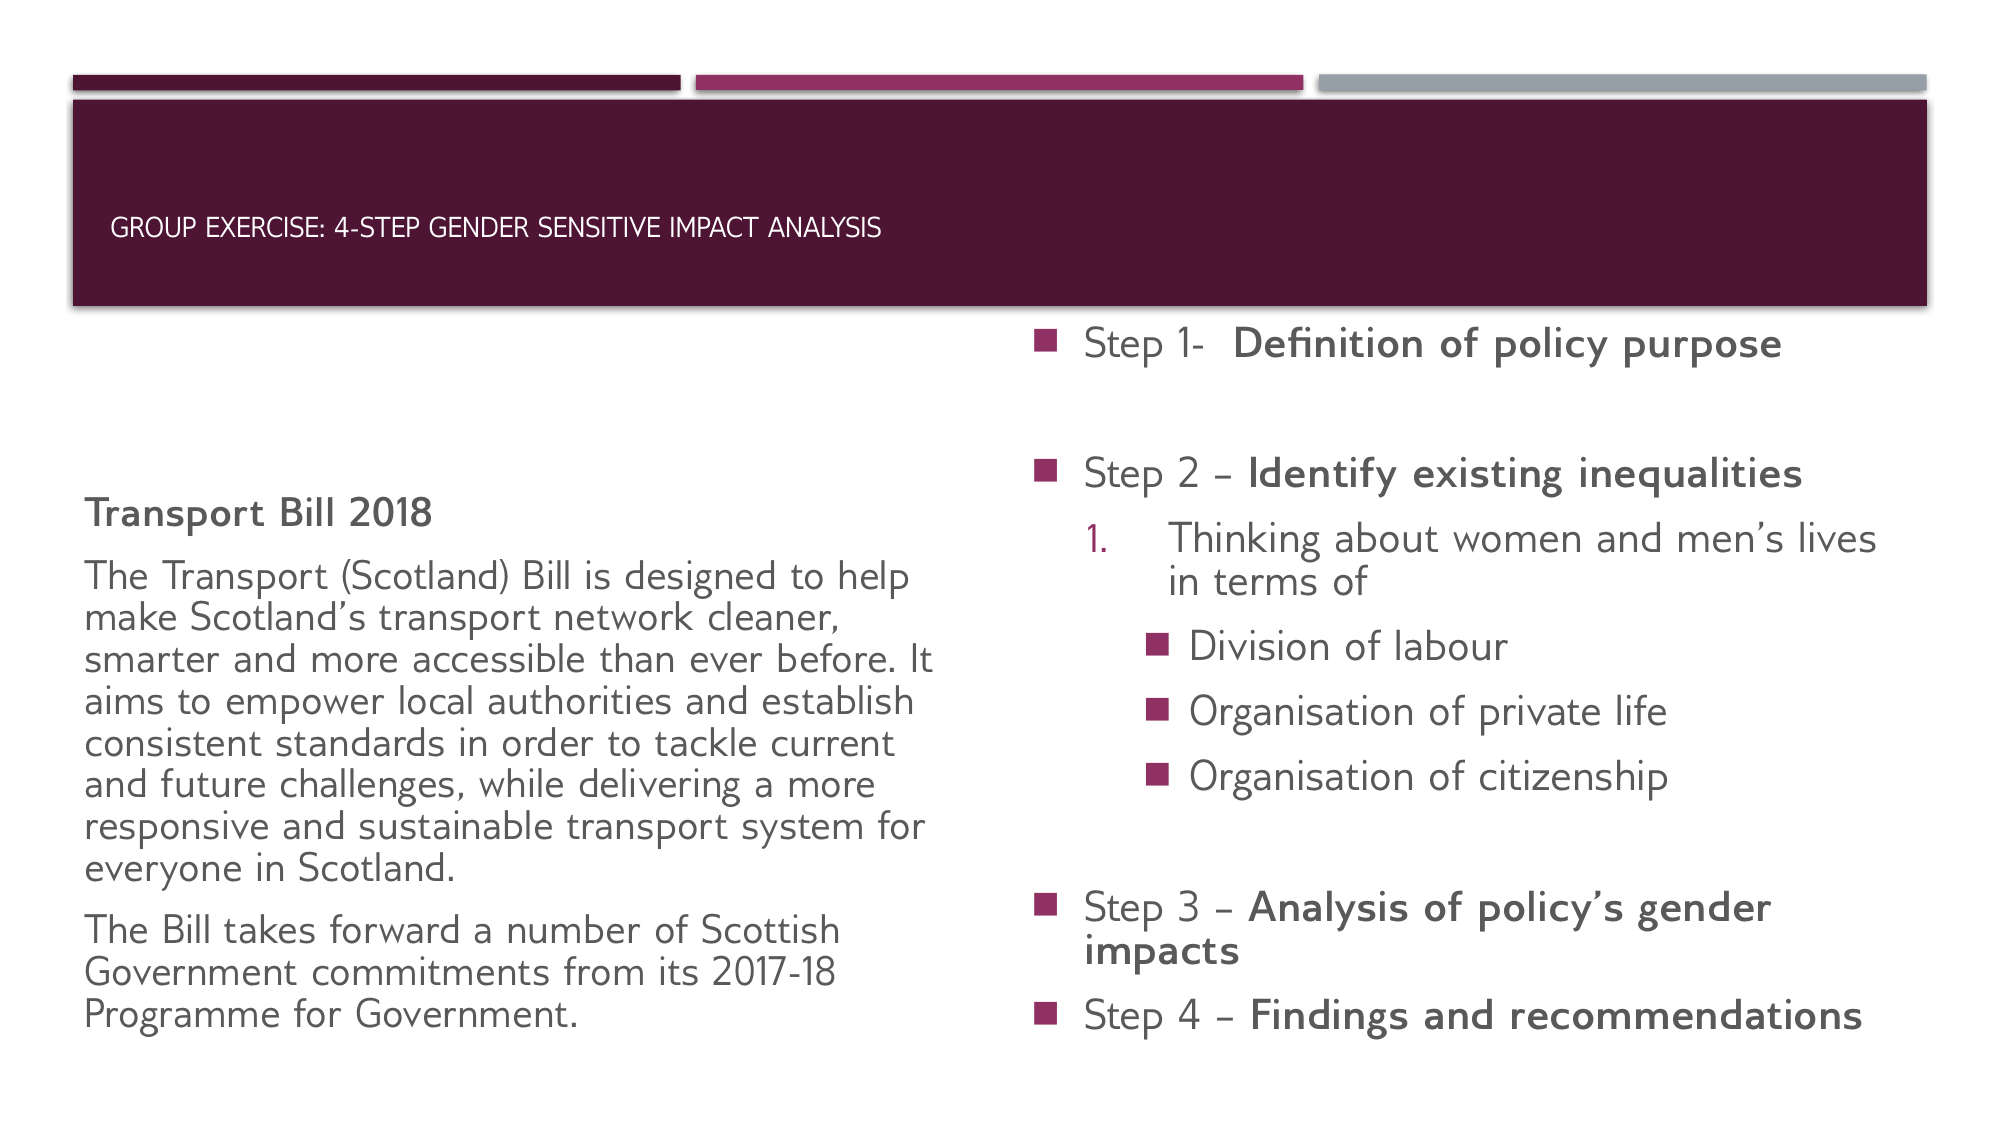

# Group exercise: 4-step Gender Sensitive Impact Analysis

Transport Bill 2018
The Transport (Scotland) Bill is designed to help make Scotland’s transport network cleaner, smarter and more accessible than ever before. It aims to empower local authorities and establish consistent standards in order to tackle current and future challenges, while delivering a more responsive and sustainable transport system for everyone in Scotland.
The Bill takes forward a number of Scottish Government commitments from its 2017-18 Programme for Government.

Step 1-  Definition of policy purpose

Step 2 – Identify existing inequalities
Thinking about women and men’s lives in terms of
Division of labour
Organisation of private life
Organisation of citizenship

Step 3 – Analysis of policy’s gender impacts
Step 4 – Findings and recommendations